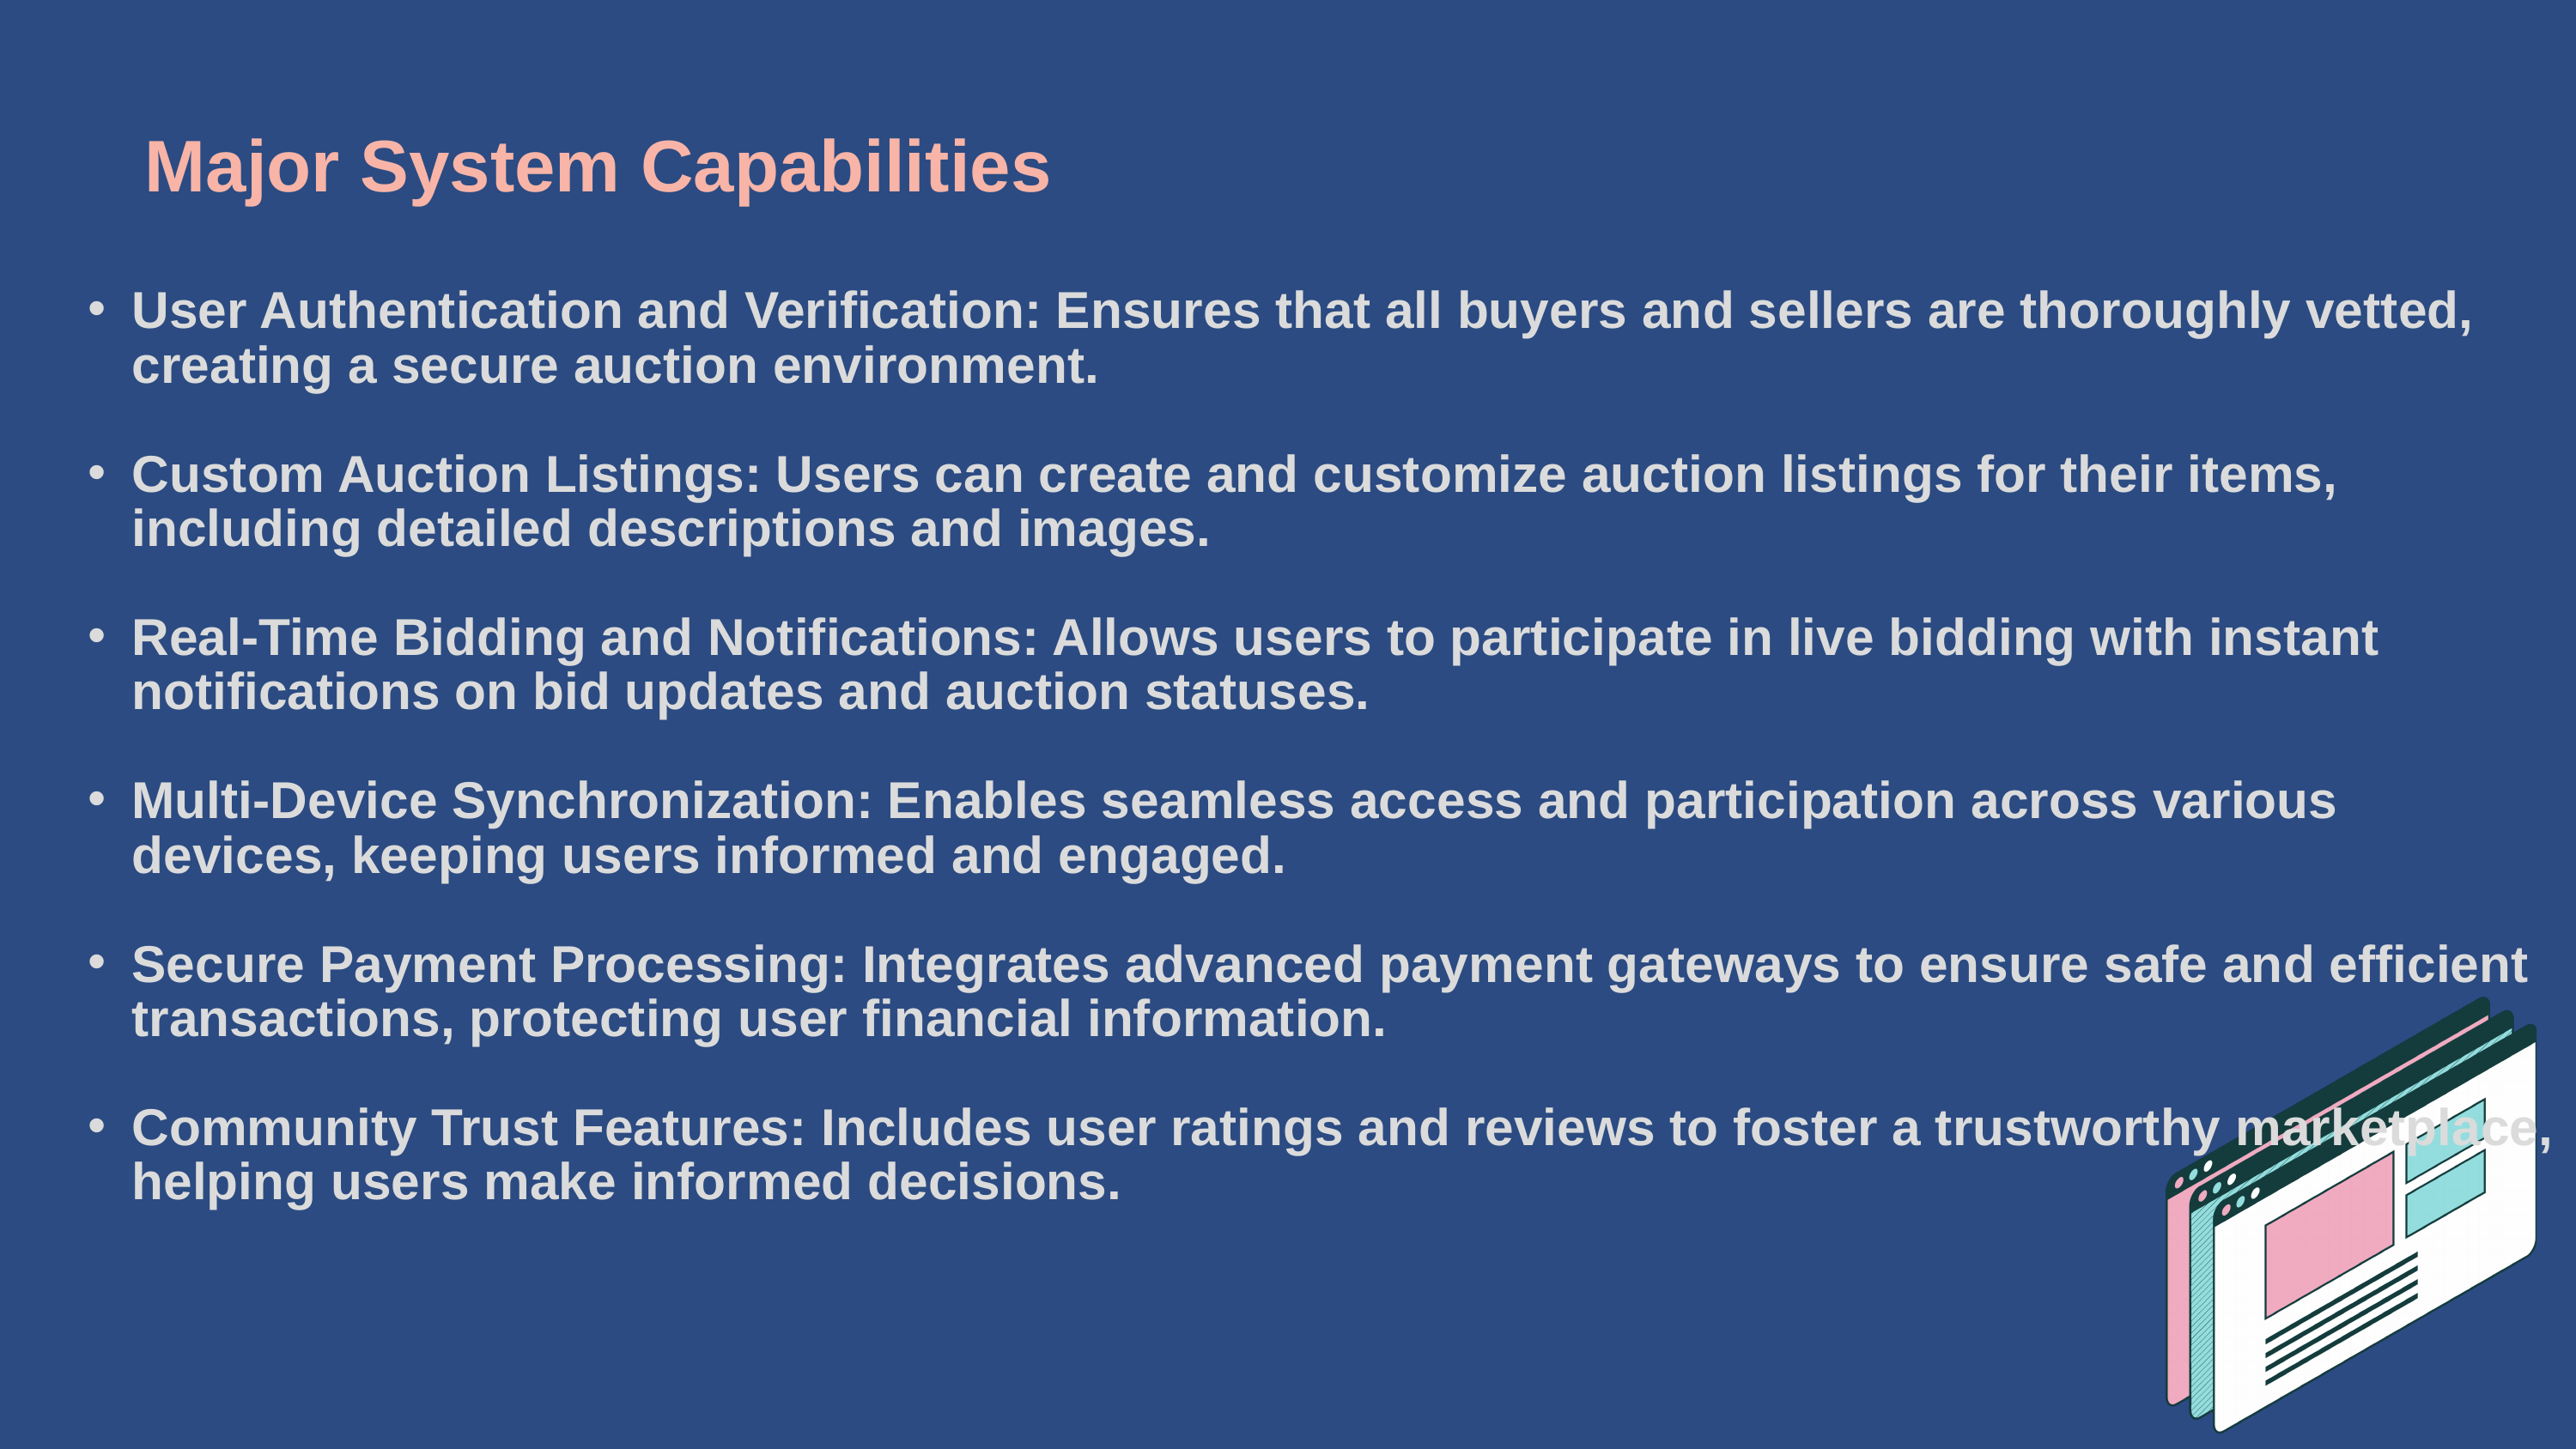

Major System Capabilities

User Authentication and Verification: Ensures that all buyers and sellers are thoroughly vetted, creating a secure auction environment.

Custom Auction Listings: Users can create and customize auction listings for their items, including detailed descriptions and images.

Real-Time Bidding and Notifications: Allows users to participate in live bidding with instant notifications on bid updates and auction statuses.

Multi-Device Synchronization: Enables seamless access and participation across various devices, keeping users informed and engaged.

Secure Payment Processing: Integrates advanced payment gateways to ensure safe and efficient transactions, protecting user financial information.

Community Trust Features: Includes user ratings and reviews to foster a trustworthy marketplace, helping users make informed decisions.